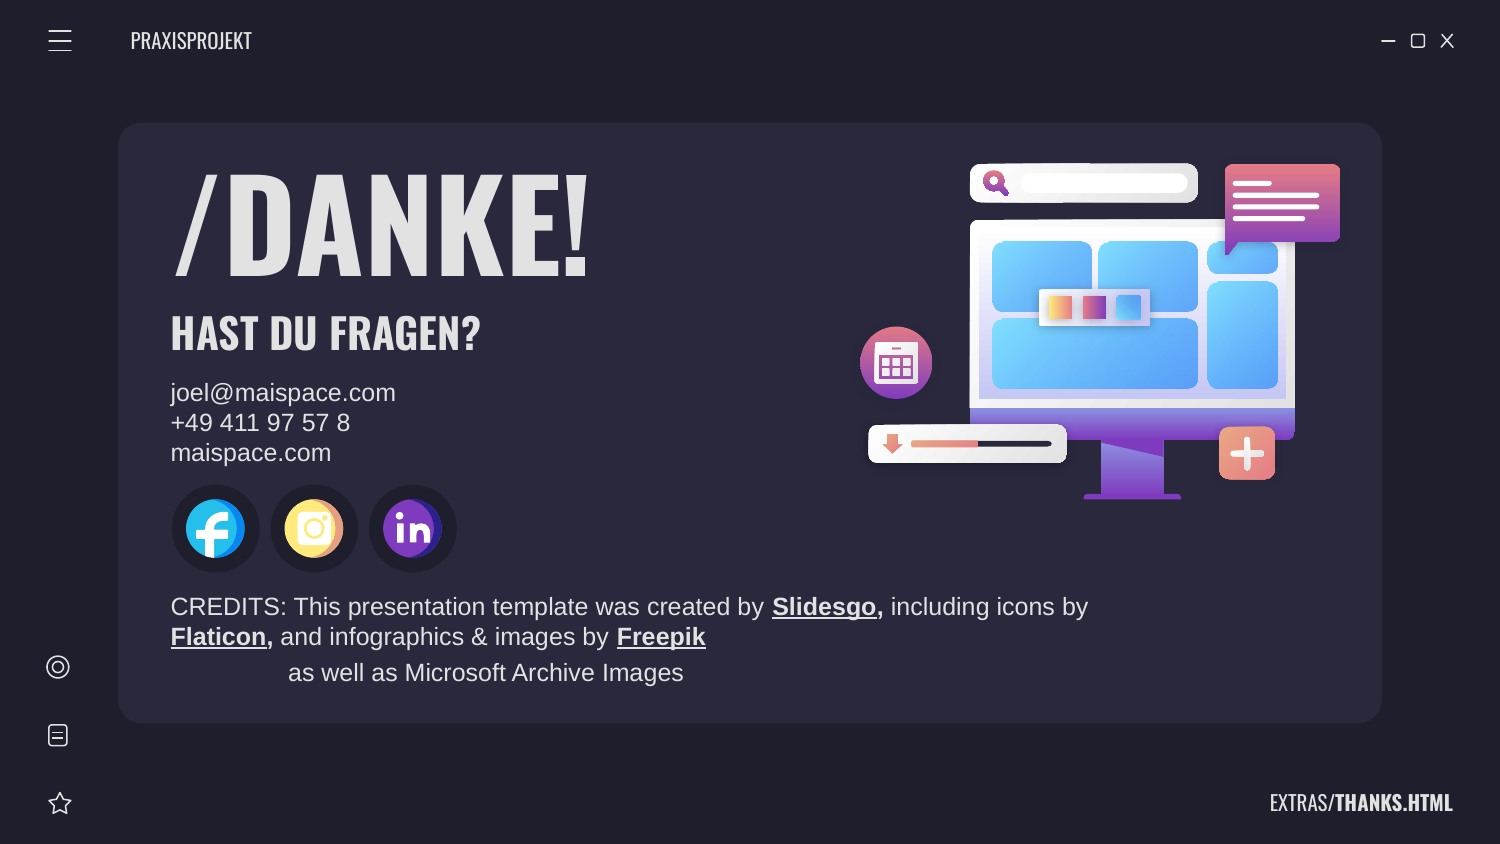

PRAXISPROJEKT

# /DANKE!

HAST DU FRAGEN?

joel@maispace.com
+49 411 97 57 8
maispace.com

as well as Microsoft Archive Images

EXTRAS/THANKS.HTML